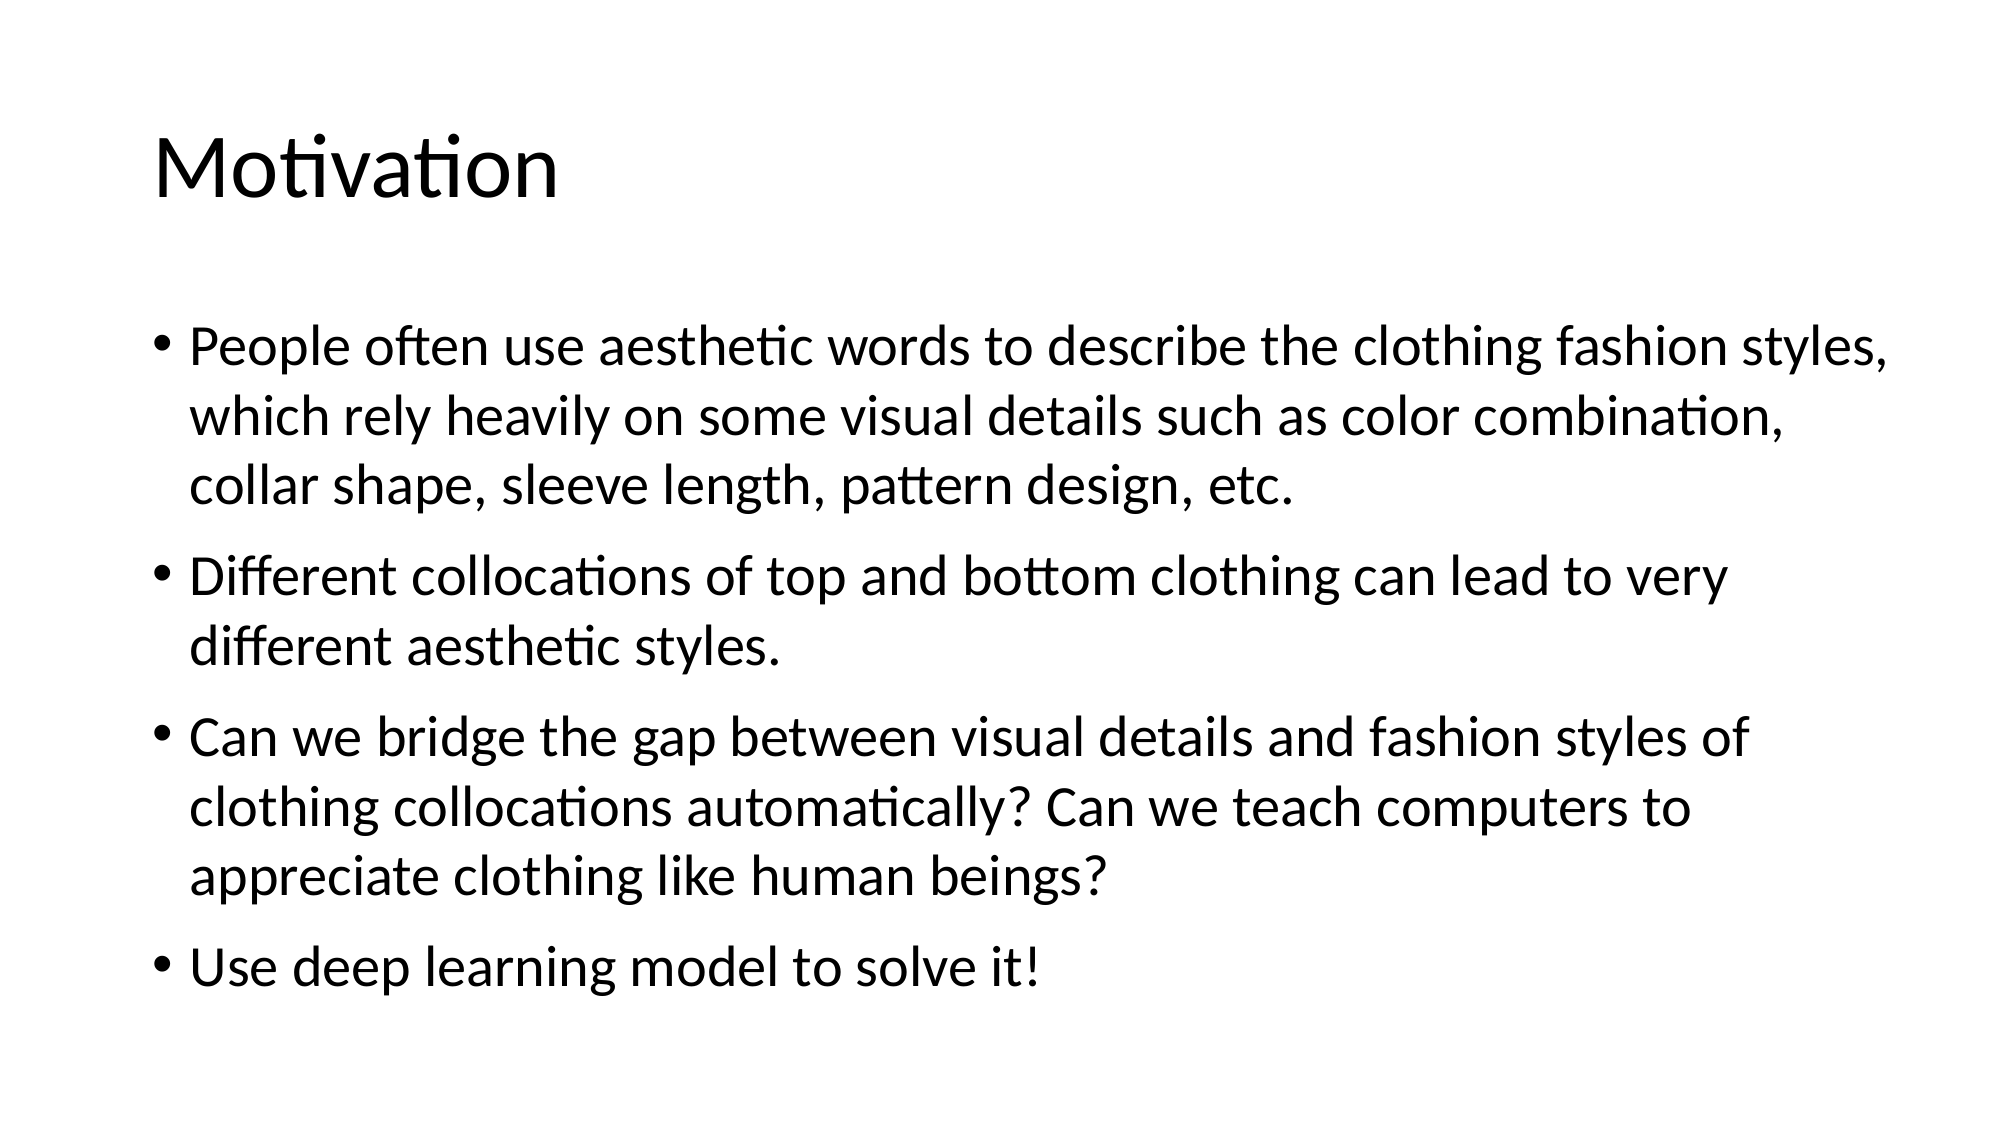

# Motivation
People often use aesthetic words to describe the clothing fashion styles, which rely heavily on some visual details such as color combination, collar shape, sleeve length, pattern design, etc.
Different collocations of top and bottom clothing can lead to very different aesthetic styles.
Can we bridge the gap between visual details and fashion styles of clothing collocations automatically? Can we teach computers to appreciate clothing like human beings?
Use deep learning model to solve it!